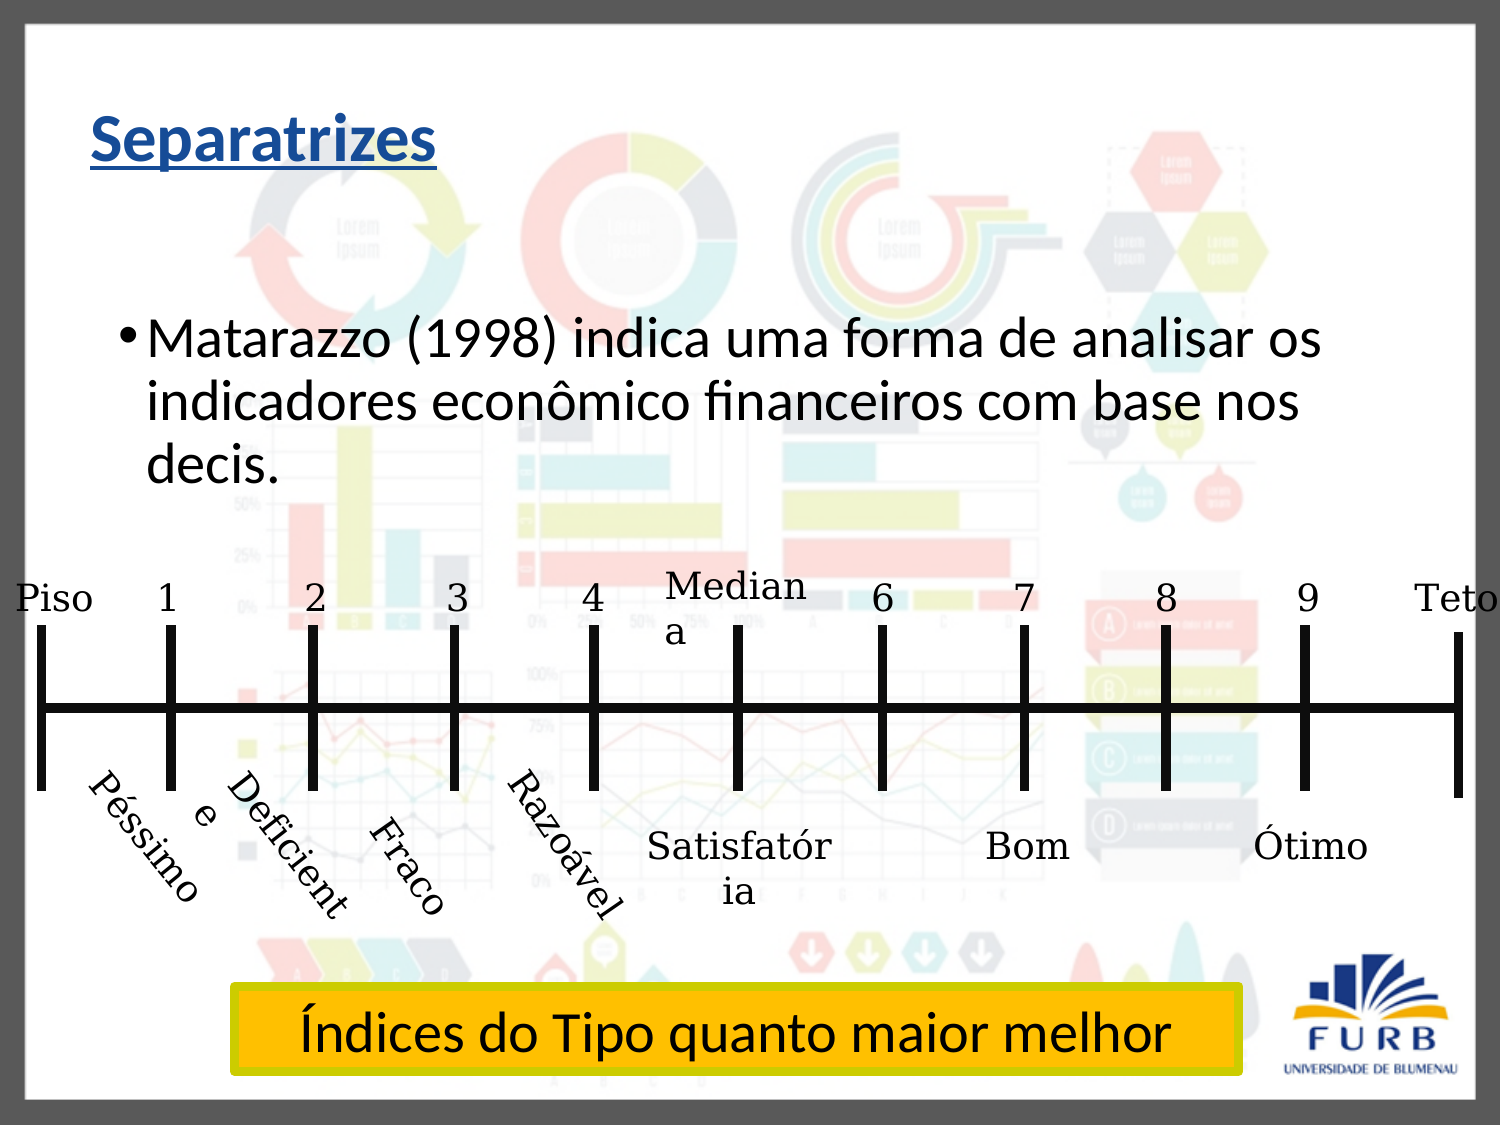

# Separatrizes
Matarazzo (1998) indica uma forma de analisar os indicadores econômico financeiros com base nos decis.

Mediana
Piso
1
2
3
4
6
7
8
9
Teto
Razoável
Satisfatória
Bom
Ótimo
Péssimo
Deficiente
Fraco
Índices do Tipo quanto maior melhor